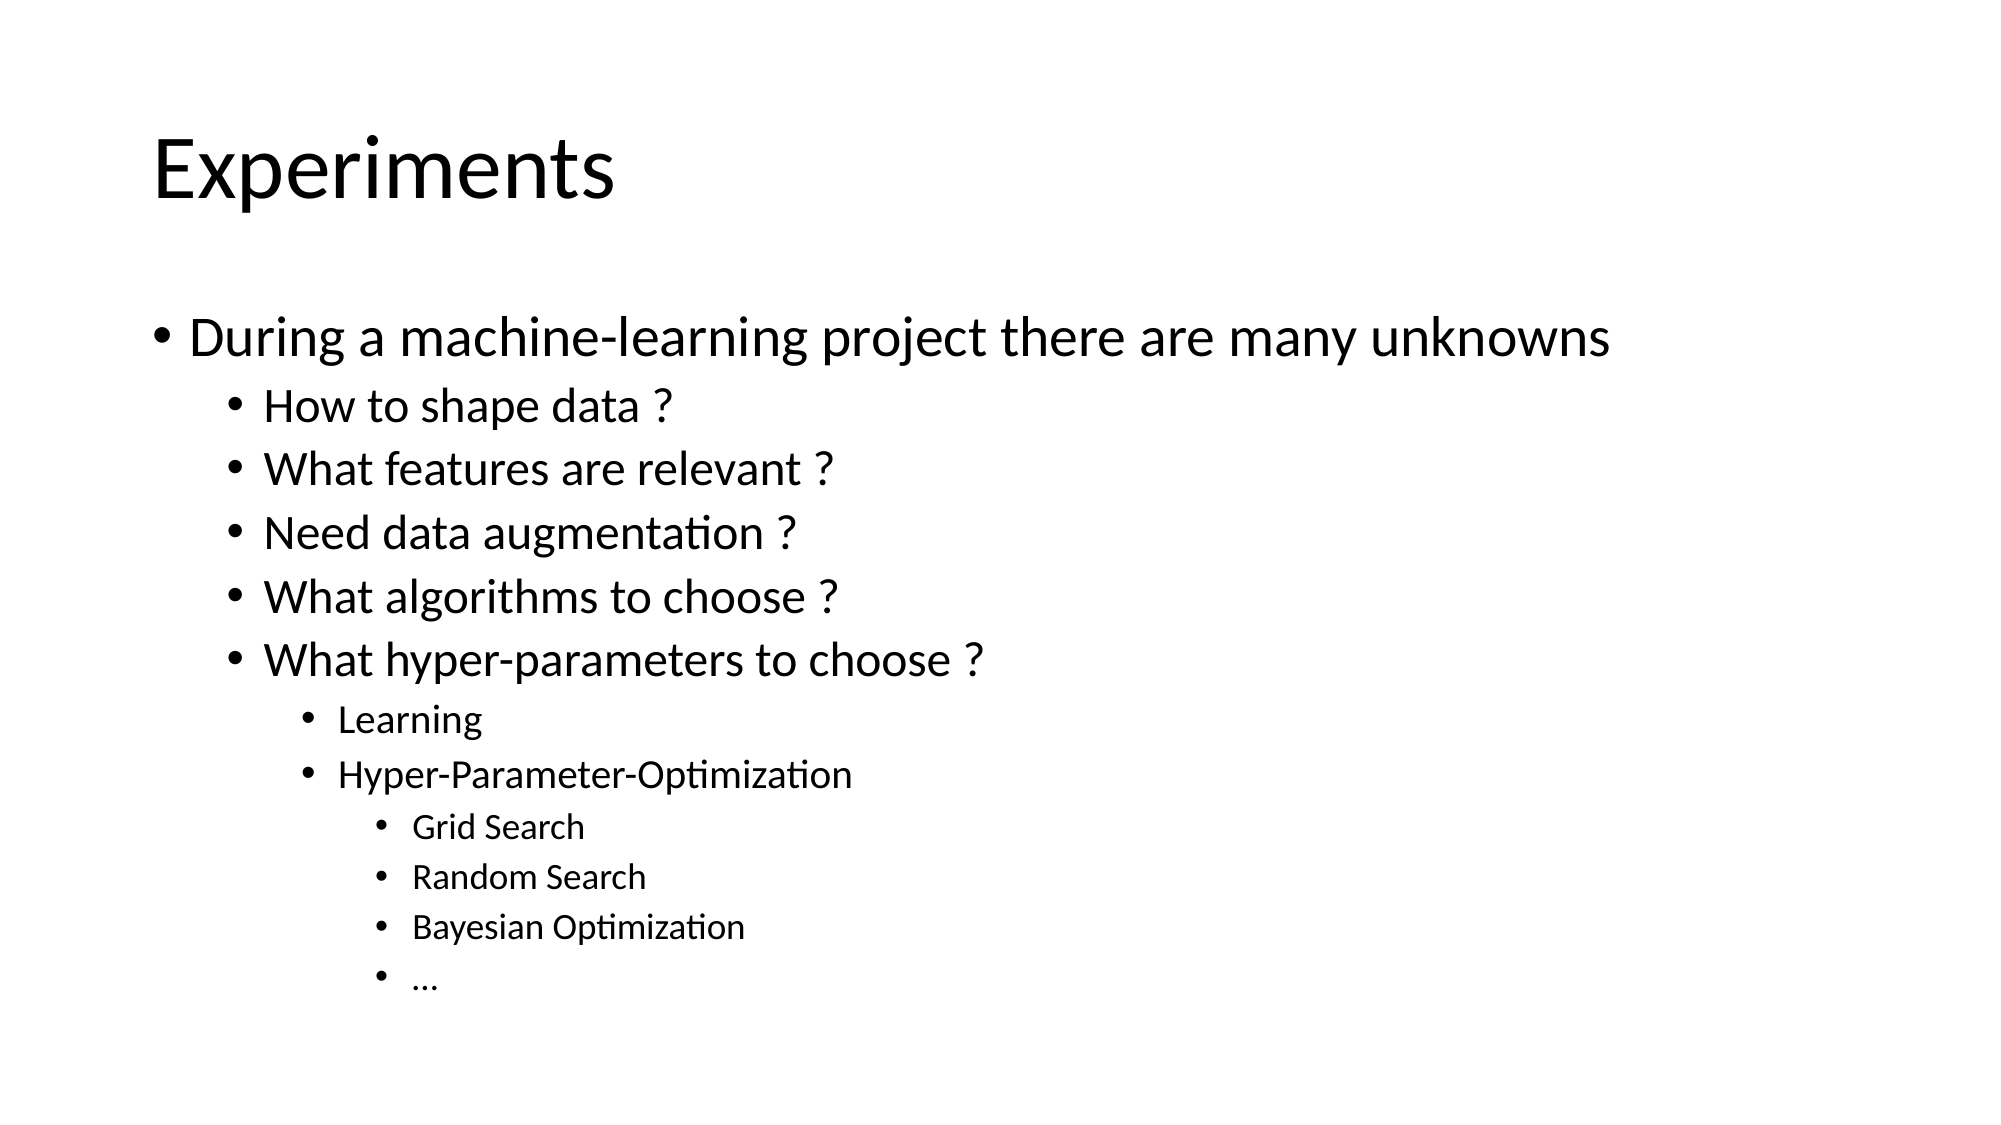

# Experiments
During a machine-learning project there are many unknowns
How to shape data ?
What features are relevant ?
Need data augmentation ?
What algorithms to choose ?
What hyper-parameters to choose ?
Learning
Hyper-Parameter-Optimization
Grid Search
Random Search
Bayesian Optimization
…